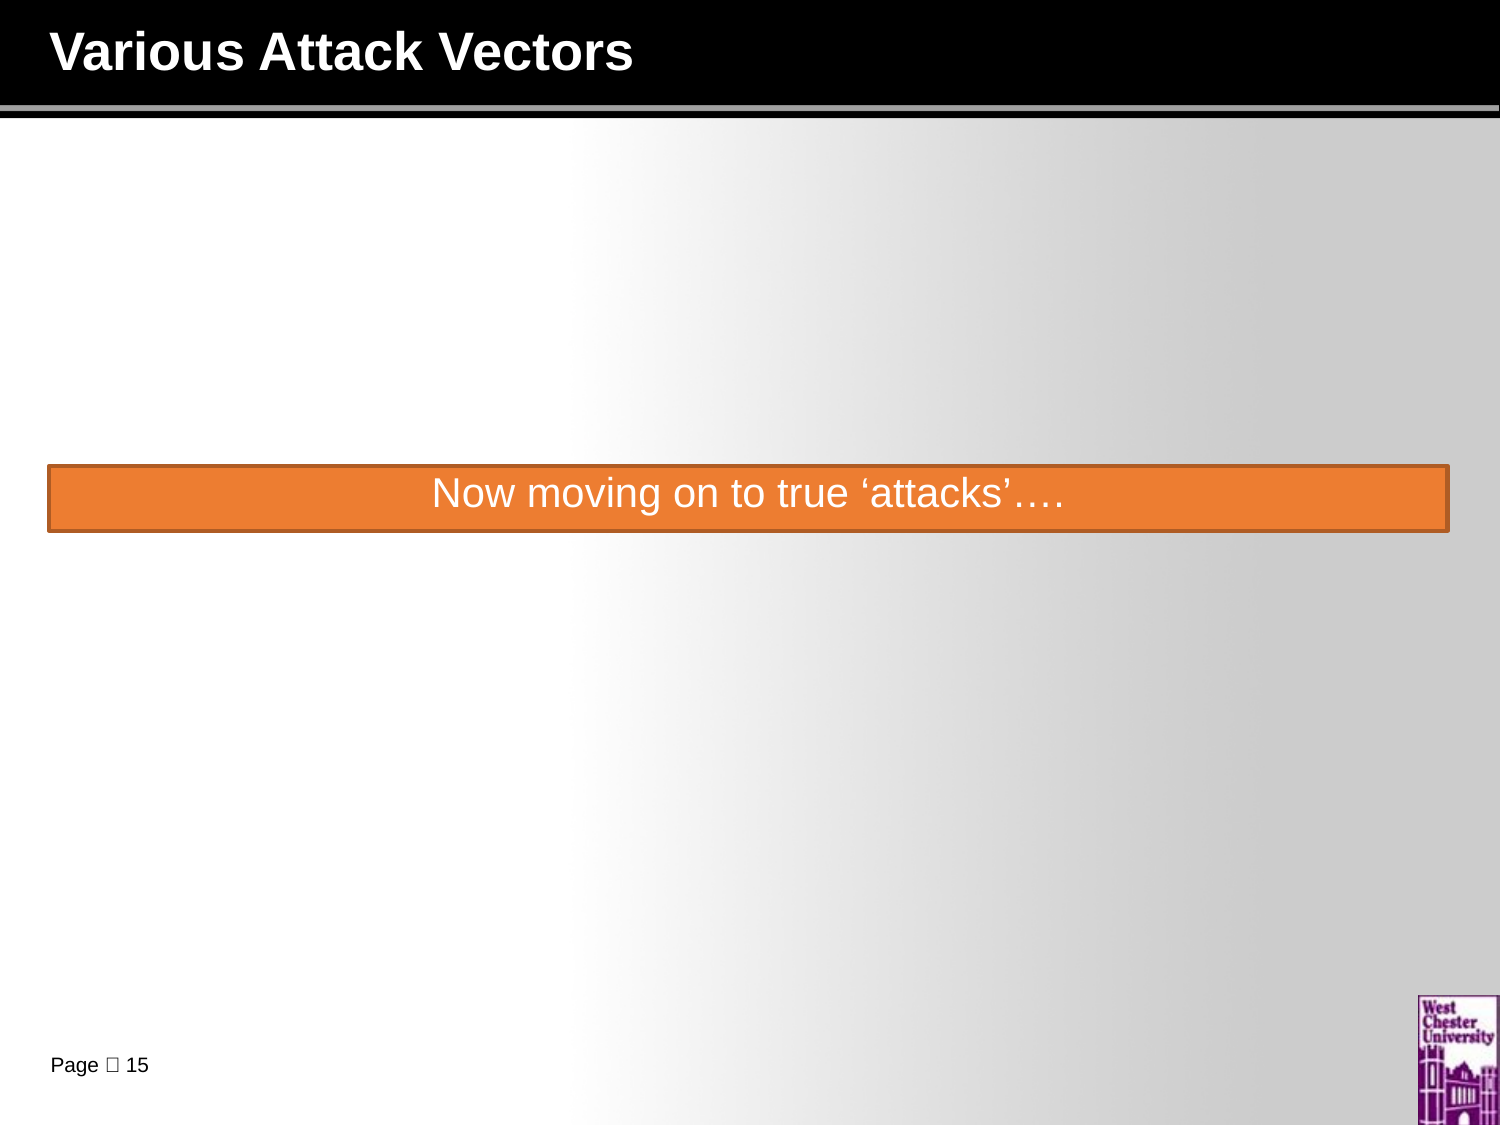

# Various Attack Vectors
Now moving on to true ‘attacks’….